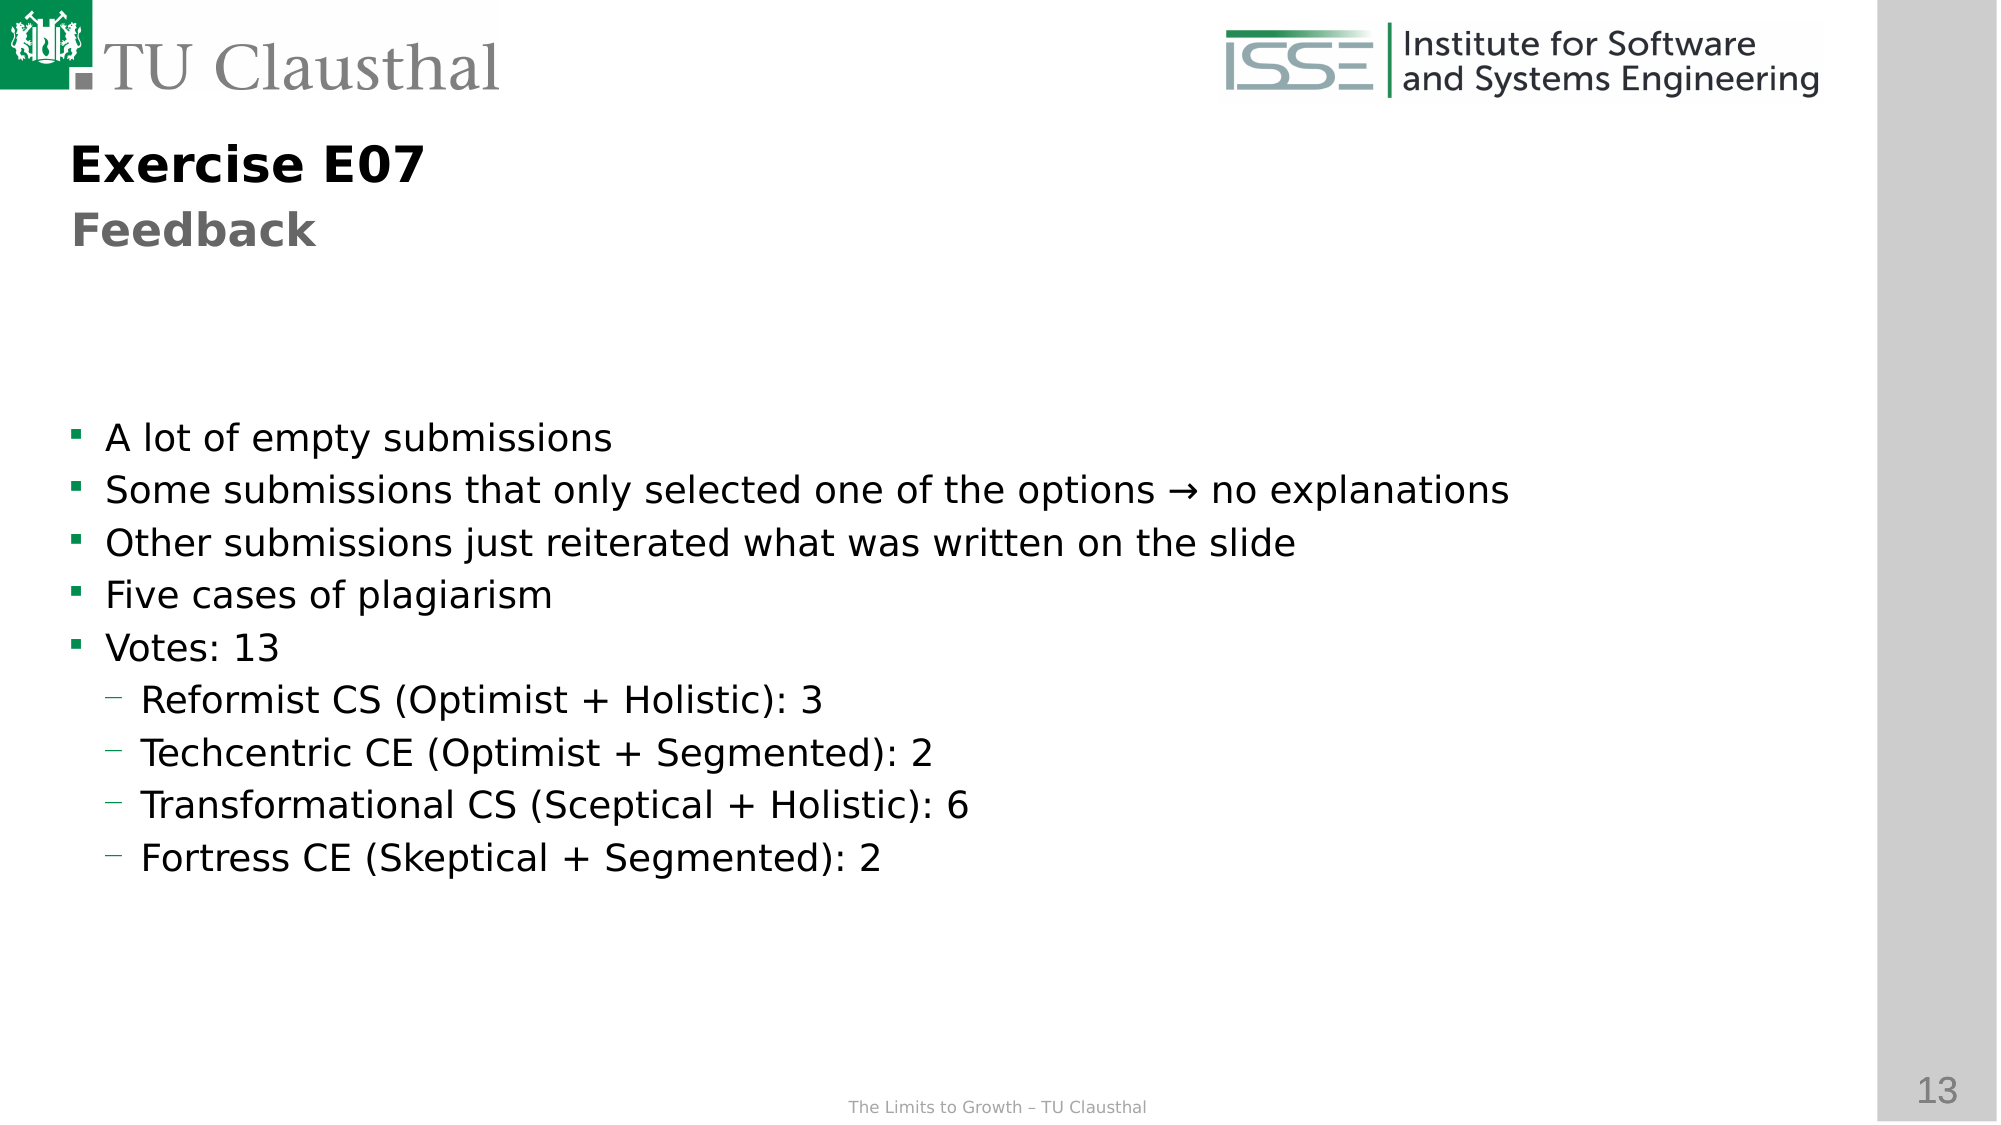

Exercise E07
Feedback

A lot of empty submissions
Some submissions that only selected one of the options → no explanations
Other submissions just reiterated what was written on the slide
Five cases of plagiarism
Votes: 13
Reformist CS (Optimist + Holistic): 3
Techcentric CE (Optimist + Segmented): 2
Transformational CS (Sceptical + Holistic): 6
Fortress CE (Skeptical + Segmented): 2